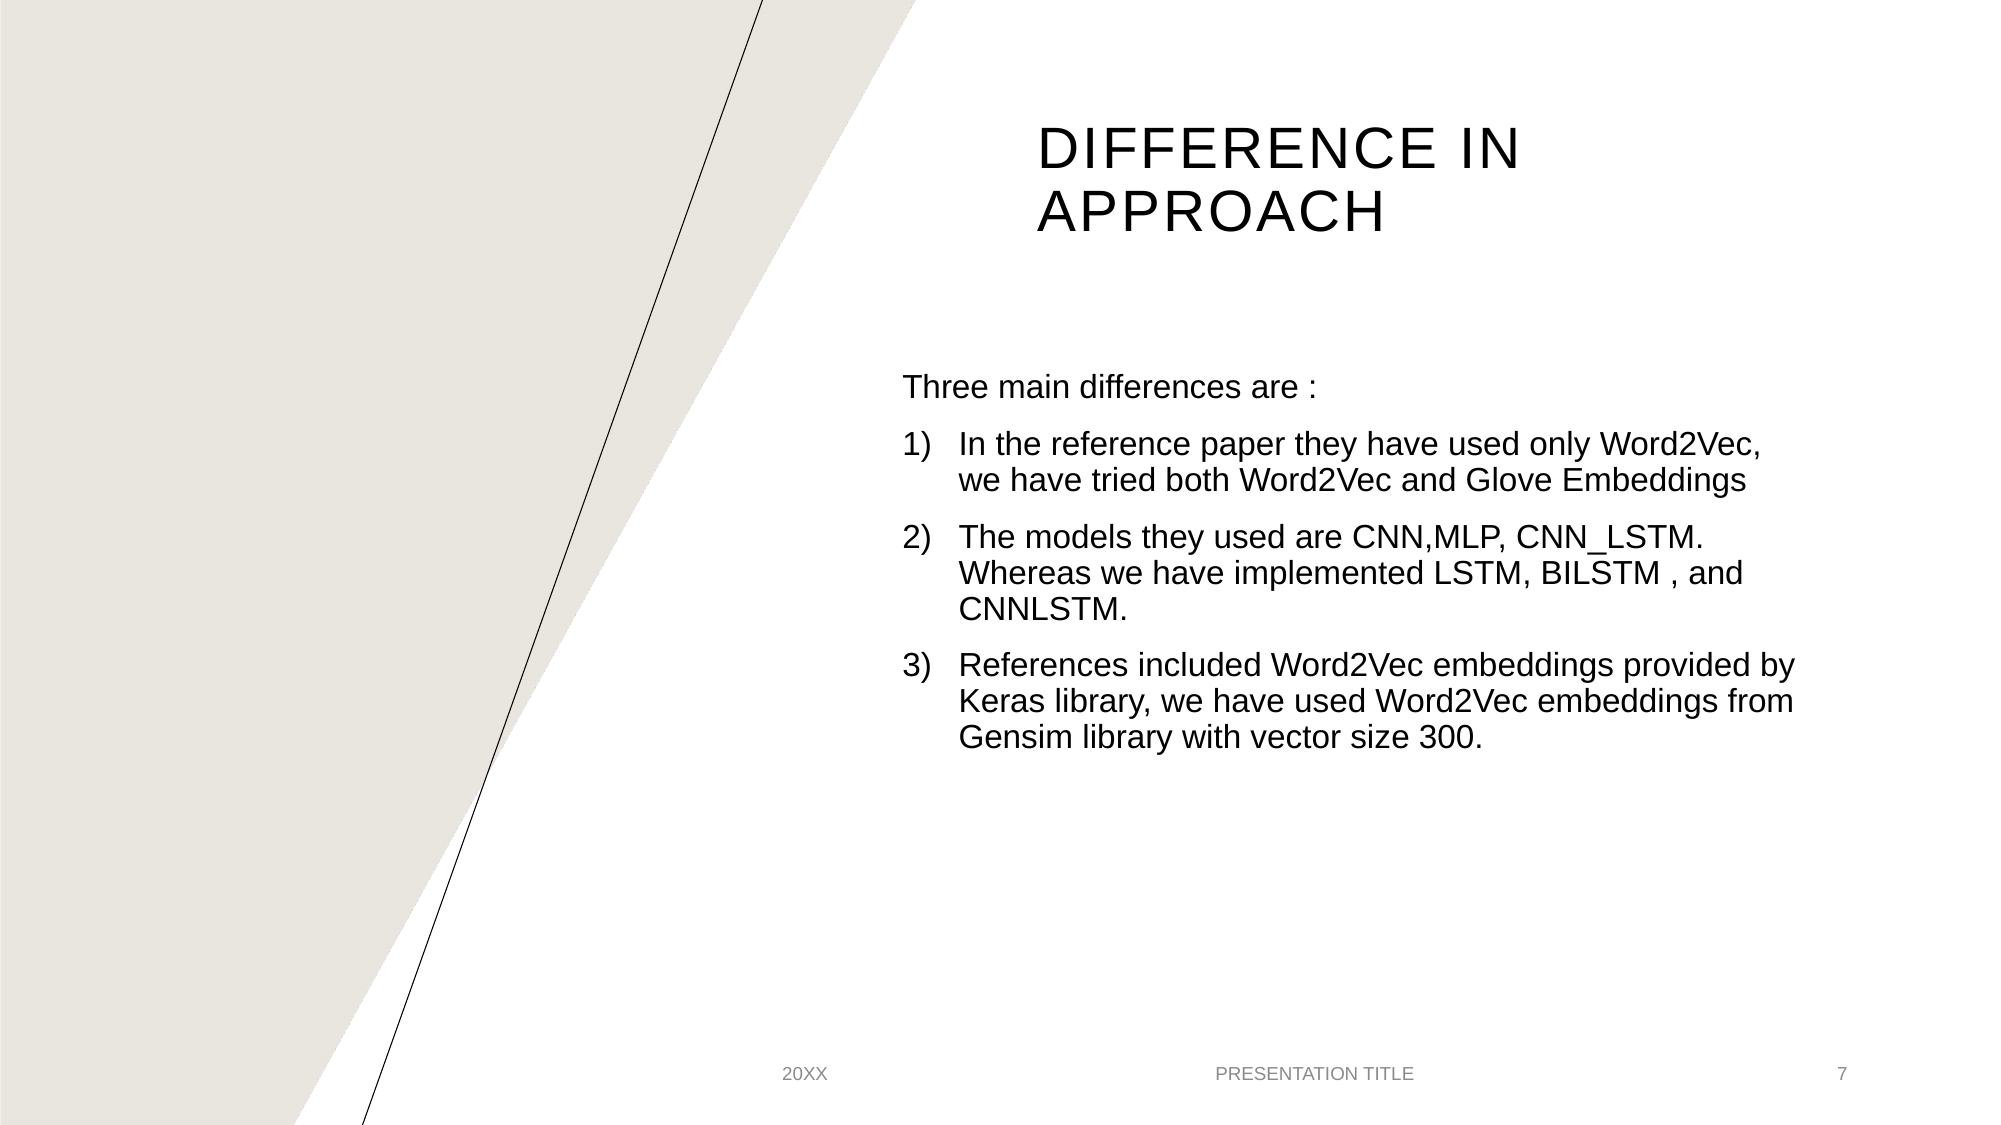

# DIFFERENCE IN APPROACH
Three main differences are :
In the reference paper they have used only Word2Vec, we have tried both Word2Vec and Glove Embeddings
The models they used are CNN,MLP, CNN_LSTM. Whereas we have implemented LSTM, BILSTM , and CNNLSTM.
References included Word2Vec embeddings provided by Keras library, we have used Word2Vec embeddings from Gensim library with vector size 300.

20XX
PRESENTATION TITLE
7